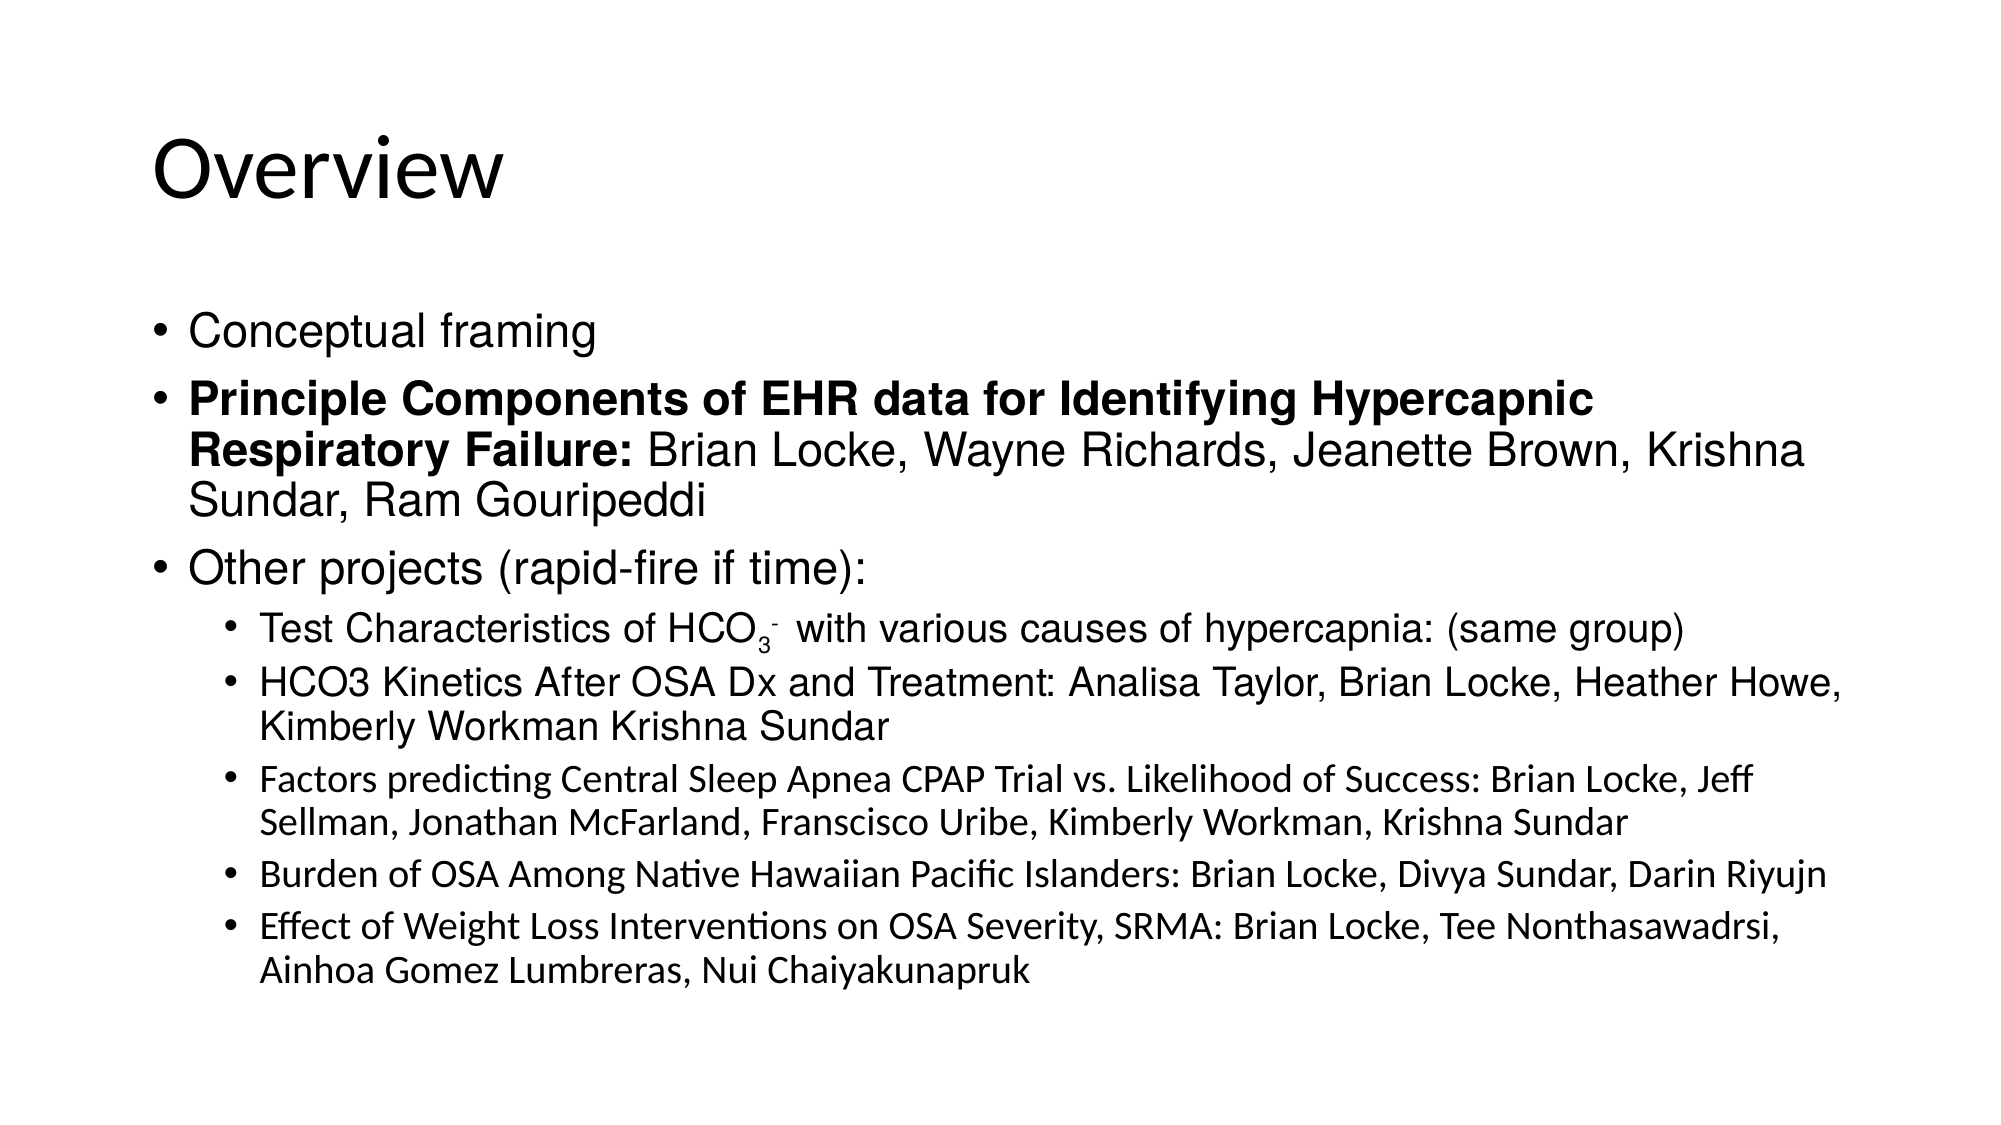

# Overview
Conceptual framing
Principle Components of EHR data for Identifying Hypercapnic Respiratory Failure: Brian Locke, Wayne Richards, Jeanette Brown, Krishna Sundar, Ram Gouripeddi
Other projects (rapid-fire if time):
Test Characteristics of HCO3-  with various causes of hypercapnia: (same group)
HCO3 Kinetics After OSA Dx and Treatment: Analisa Taylor, Brian Locke, Heather Howe, Kimberly Workman Krishna Sundar
Factors predicting Central Sleep Apnea CPAP Trial vs. Likelihood of Success: Brian Locke, Jeff Sellman, Jonathan McFarland, Franscisco Uribe, Kimberly Workman, Krishna Sundar
Burden of OSA Among Native Hawaiian Pacific Islanders: Brian Locke, Divya Sundar, Darin Riyujn
Effect of Weight Loss Interventions on OSA Severity, SRMA: Brian Locke, Tee Nonthasawadrsi, Ainhoa Gomez Lumbreras, Nui Chaiyakunapruk